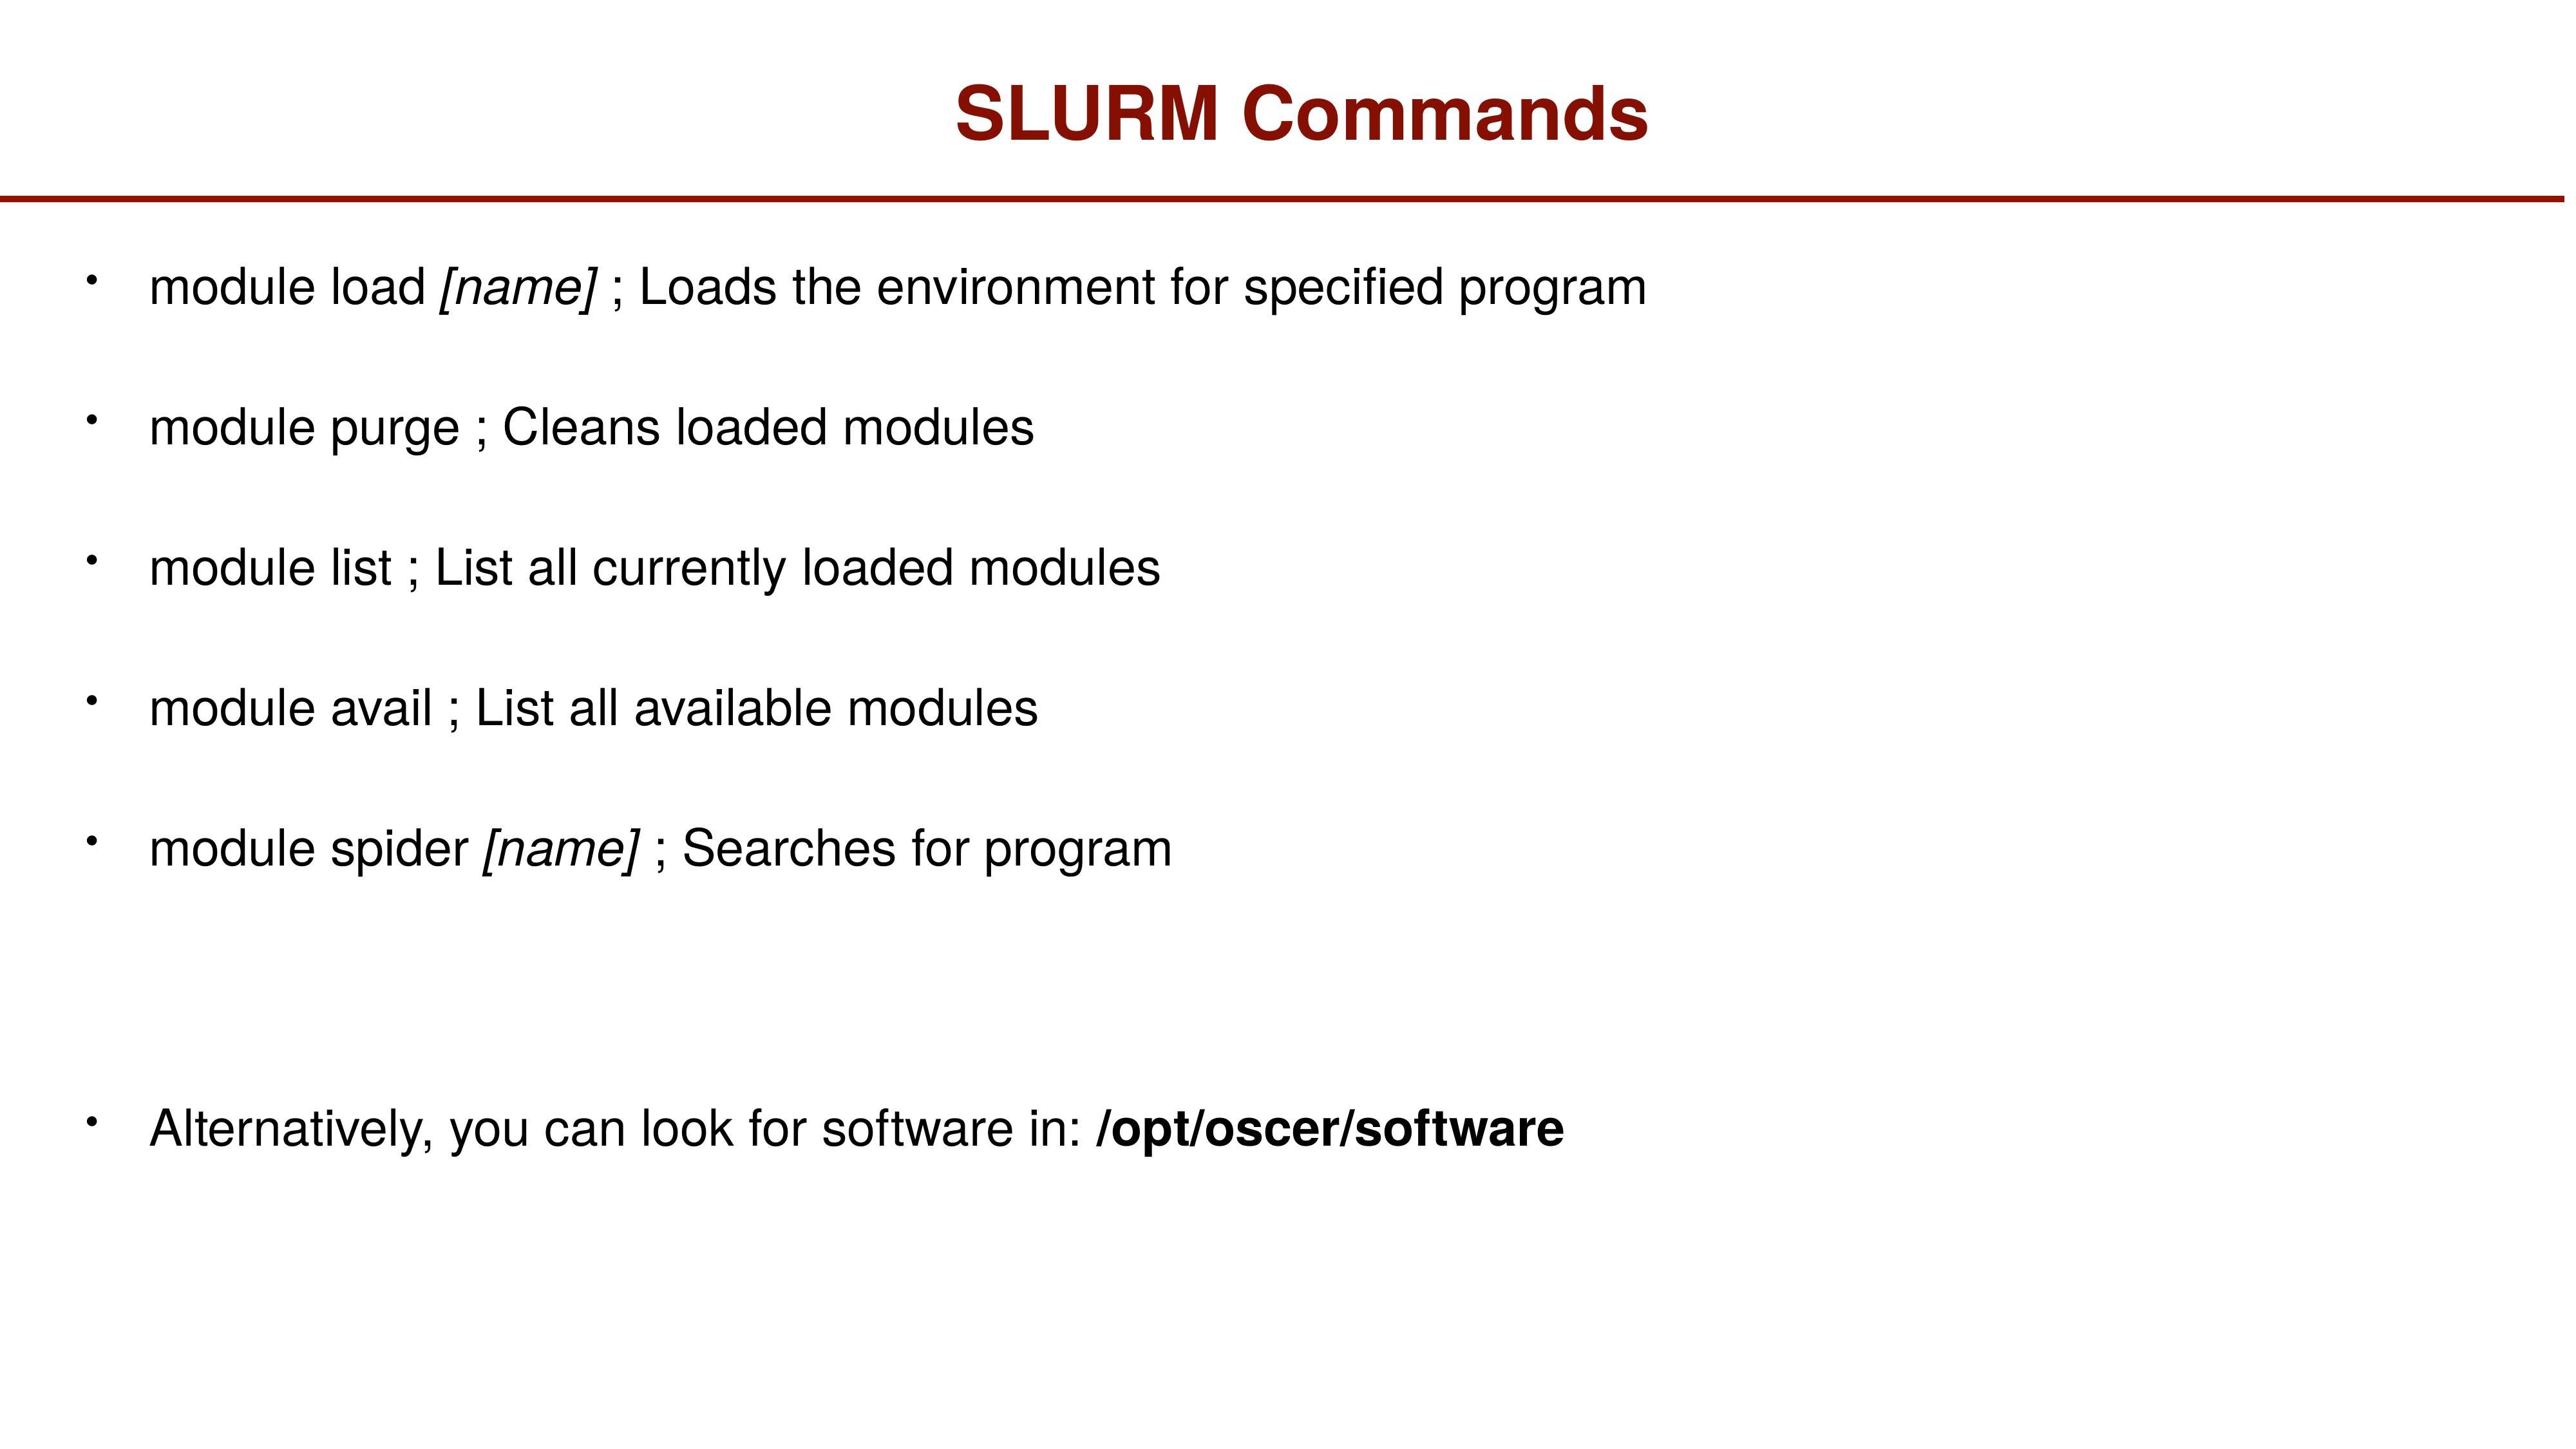

# SLURM Commands
module load [name] ; Loads the environment for specified program
module purge ; Cleans loaded modules
module list ; List all currently loaded modules
module avail ; List all available modules
module spider [name] ; Searches for program

Alternatively, you can look for software in: /opt/oscer/software